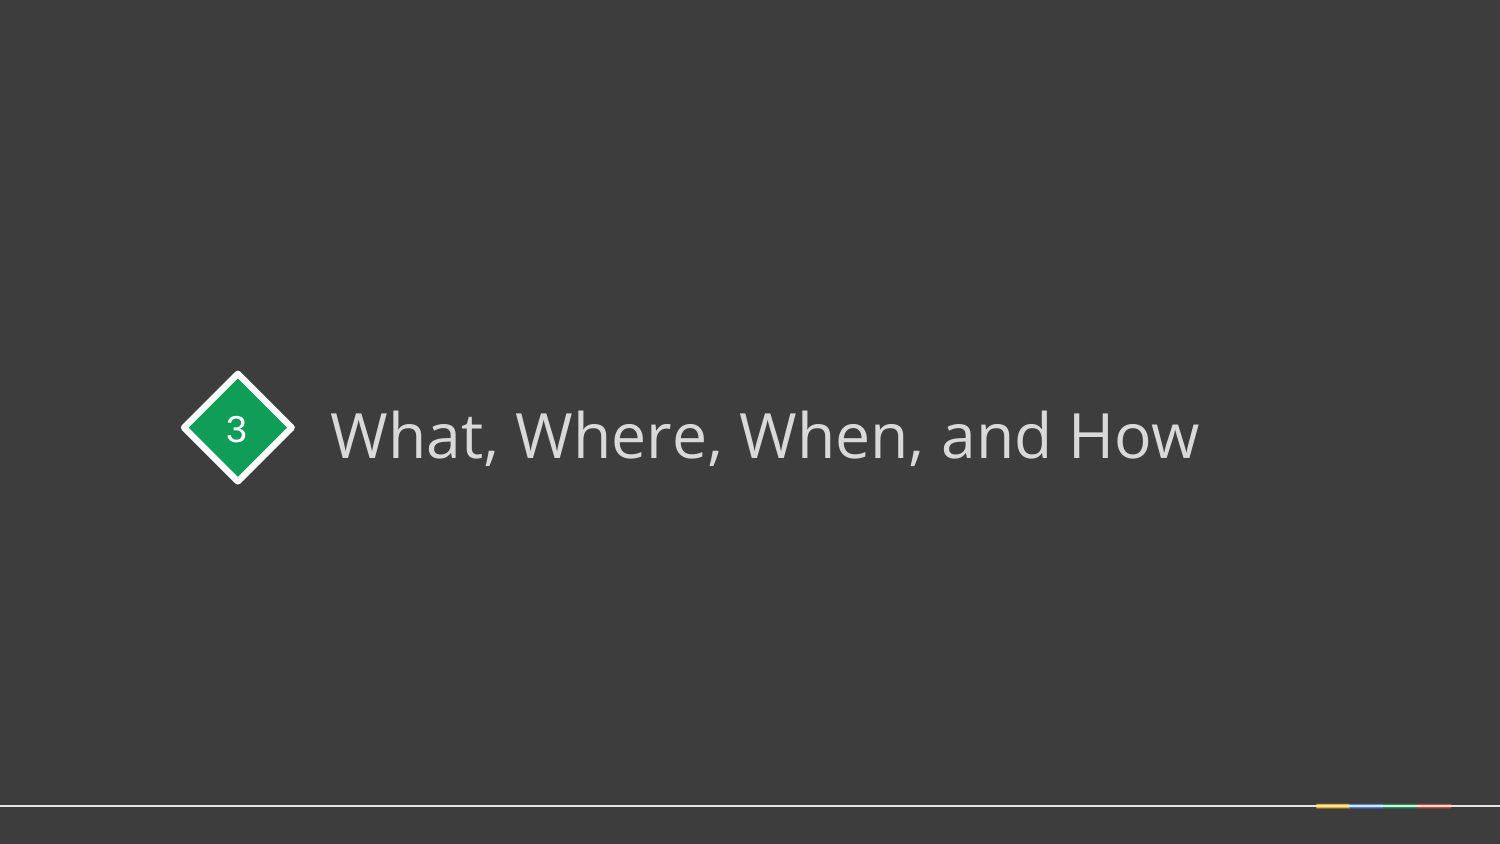

# What, Where, When, and How
3